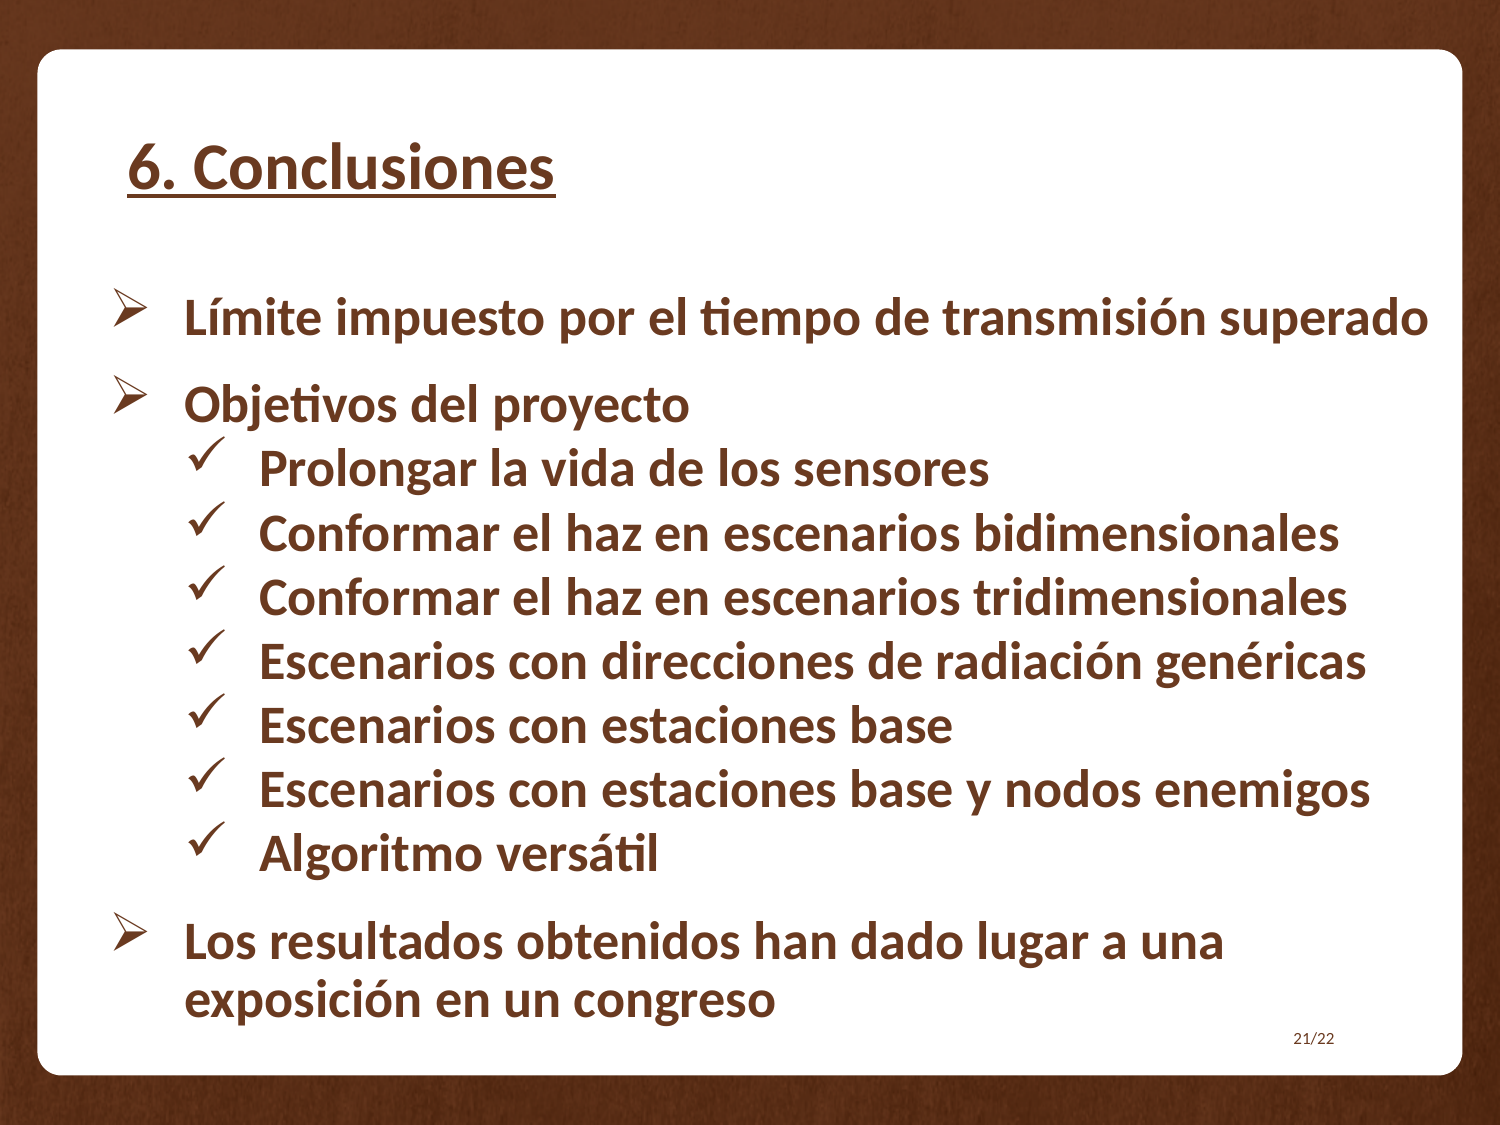

# 6. Conclusiones

Límite impuesto por el tiempo de transmisión superado

Objetivos del proyecto
Prolongar la vida de los sensores
Conformar el haz en escenarios bidimensionales
Conformar el haz en escenarios tridimensionales
Escenarios con direcciones de radiación genéricas
Escenarios con estaciones base
Escenarios con estaciones base y nodos enemigos
Algoritmo versátil

Los resultados obtenidos han dado lugar a una exposición en un congreso

21/22